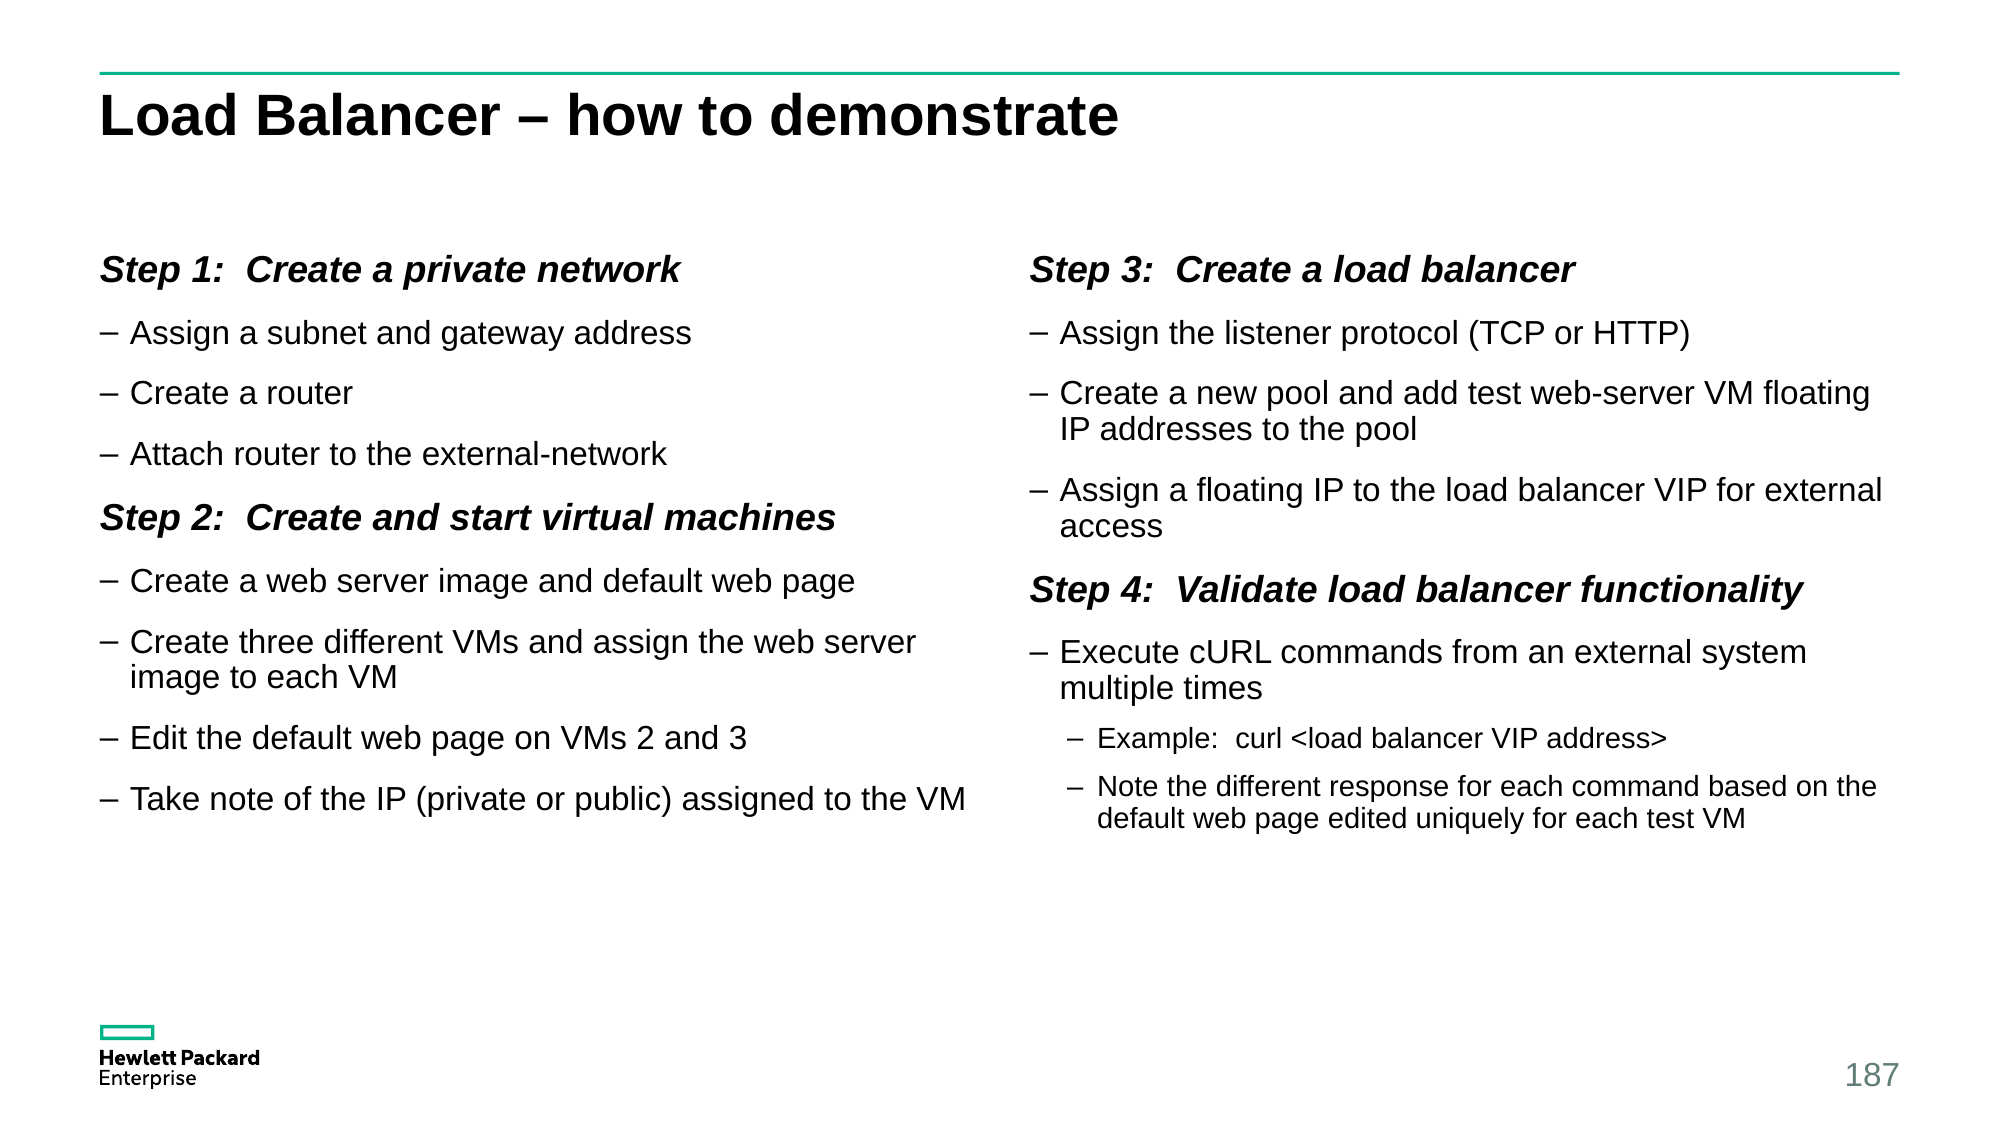

# Load Balancer – how to demonstrate
Step 1:  Create a private network
Assign a subnet and gateway address
Create a router
Attach router to the external-network
Step 2:  Create and start virtual machines
Create a web server image and default web page
Create three different VMs and assign the web server image to each VM
Edit the default web page on VMs 2 and 3
Take note of the IP (private or public) assigned to the VM
Step 3:  Create a load balancer
Assign the listener protocol (TCP or HTTP)
Create a new pool and add test web-server VM floating IP addresses to the pool
Assign a floating IP to the load balancer VIP for external access
Step 4:  Validate load balancer functionality
Execute cURL commands from an external system multiple times
Example:  curl <load balancer VIP address>
Note the different response for each command based on the default web page edited uniquely for each test VM

187